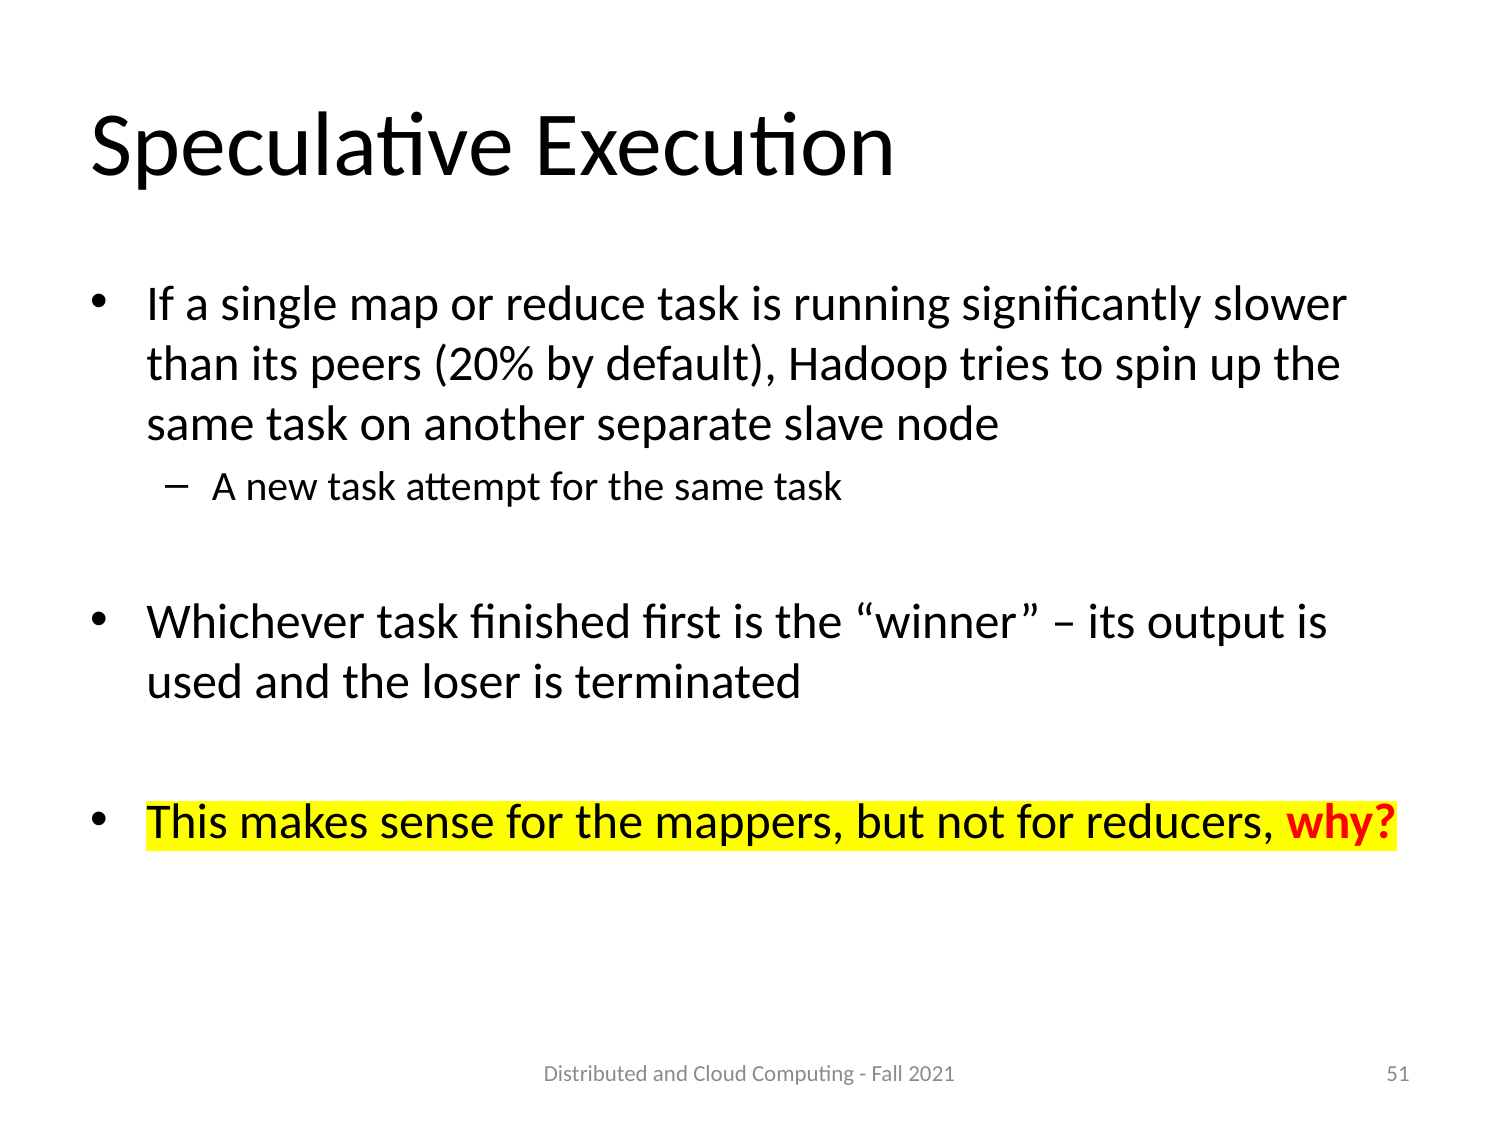

# Speculative Execution
If a single map or reduce task is running significantly slower than its peers (20% by default), Hadoop tries to spin up the same task on another separate slave node
A new task attempt for the same task

Whichever task finished first is the “winner” – its output is used and the loser is terminated

This makes sense for the mappers, but not for reducers, why?
Distributed and Cloud Computing - Fall 2021
51